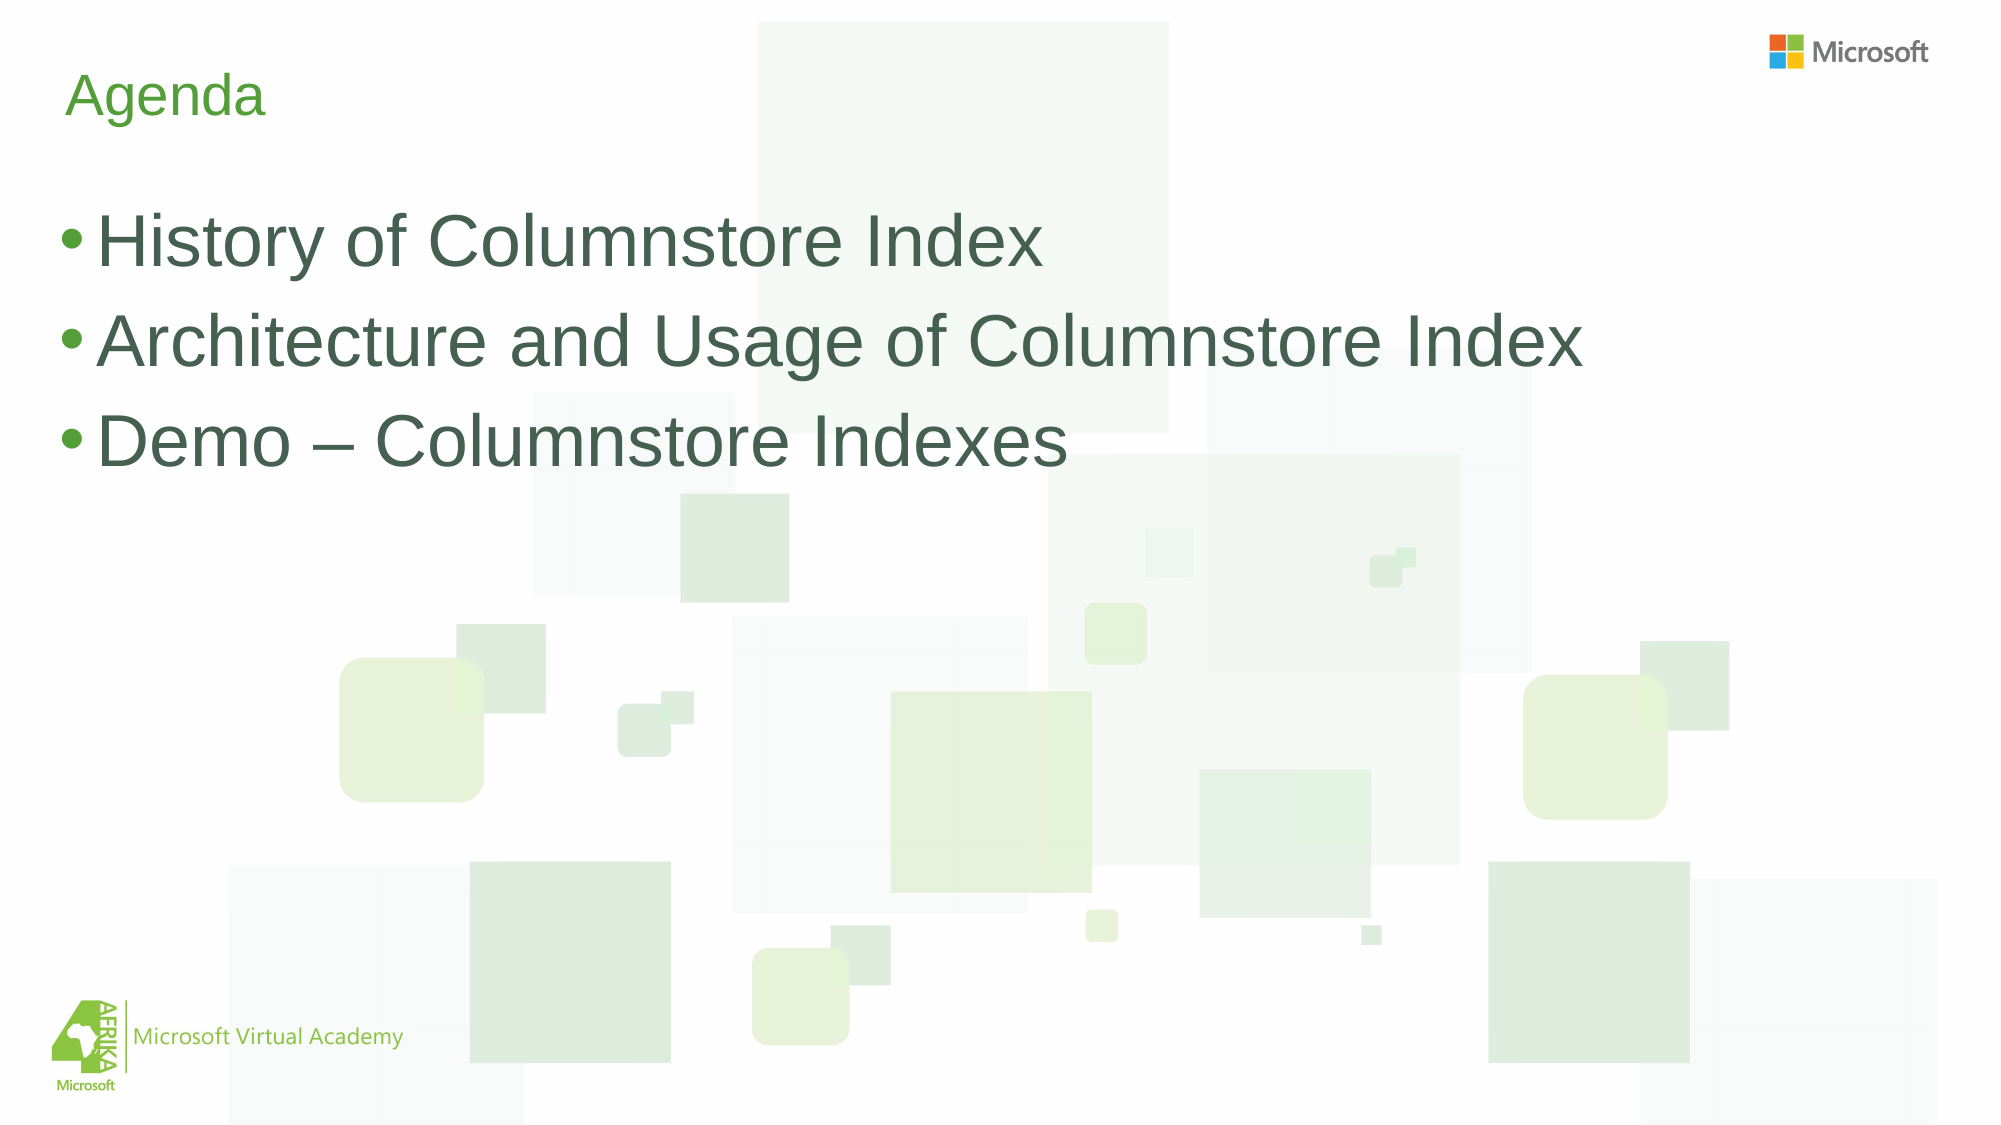

# Agenda
History of Columnstore Index
Architecture and Usage of Columnstore Index
Demo – Columnstore Indexes